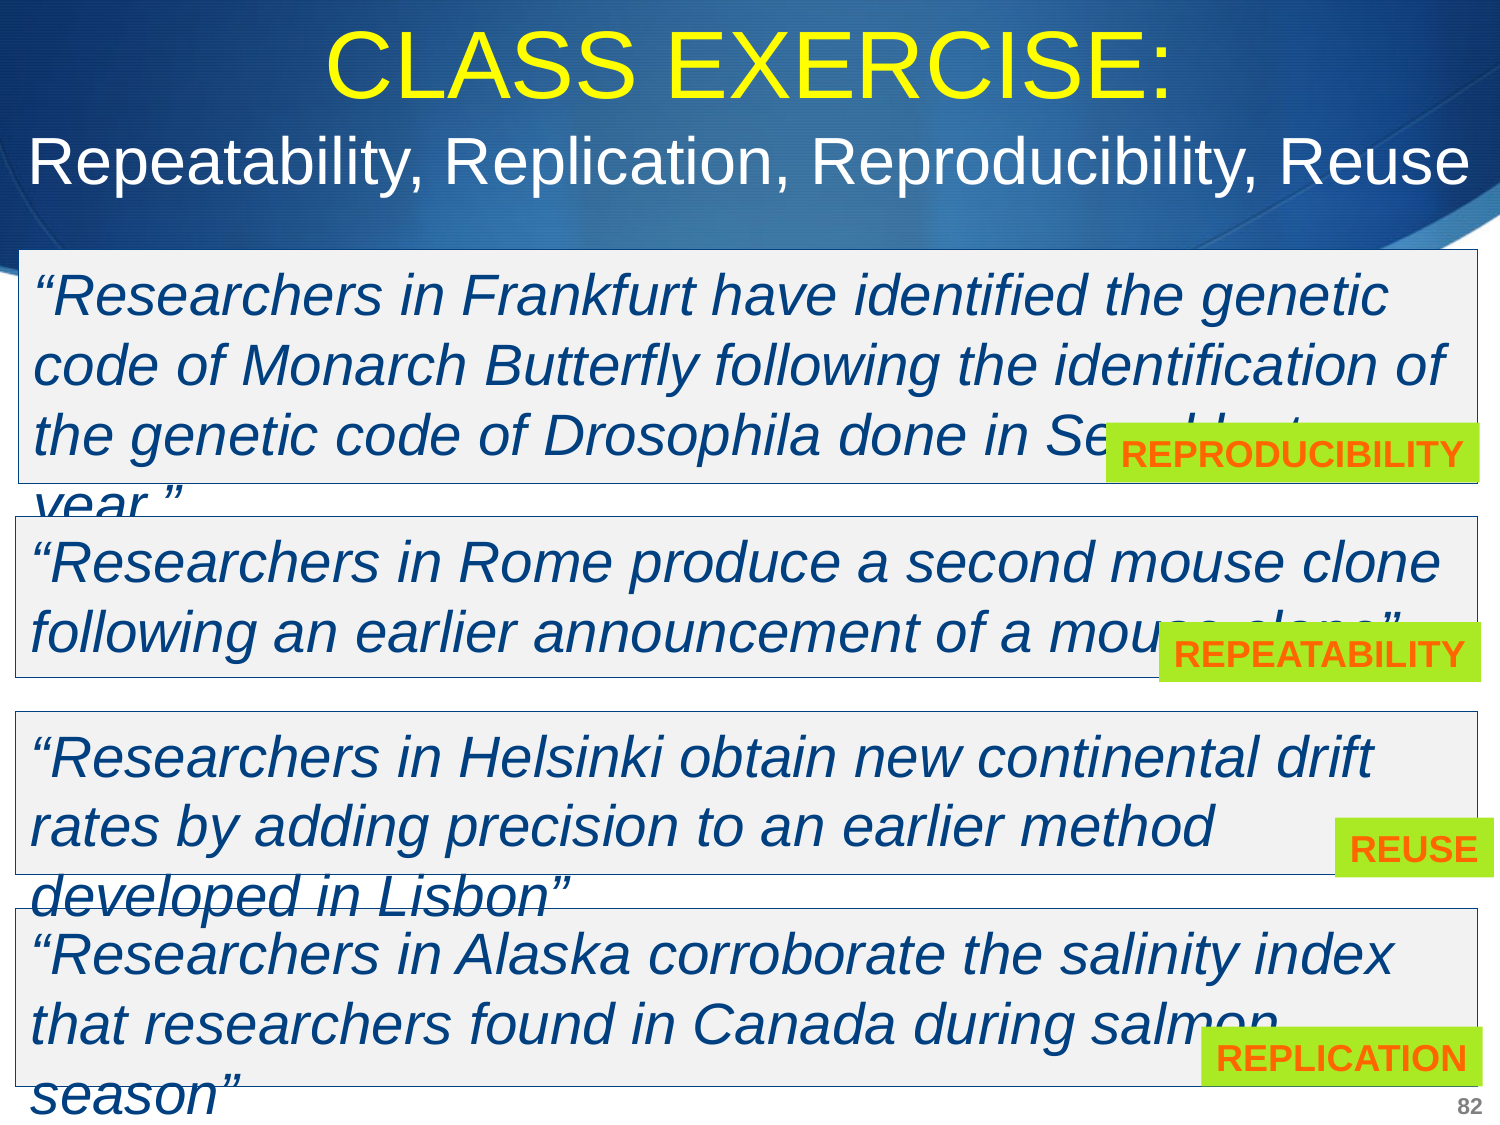

# CLASS EXERCISE: Repeatability, Replication, Reproducibility, Reuse
“Researchers in Frankfurt have identified the genetic code of Monarch Butterfly following the identification of the genetic code of Drosophila done in Seoul last year.”
REPRODUCIBILITY
“Researchers in Rome produce a second mouse clone following an earlier announcement of a mouse clone”
REPEATABILITY
“Researchers in Helsinki obtain new continental drift rates by adding precision to an earlier method developed in Lisbon”
REUSE
“Researchers in Alaska corroborate the salinity index that researchers found in Canada during salmon season”
REPLICATION
82